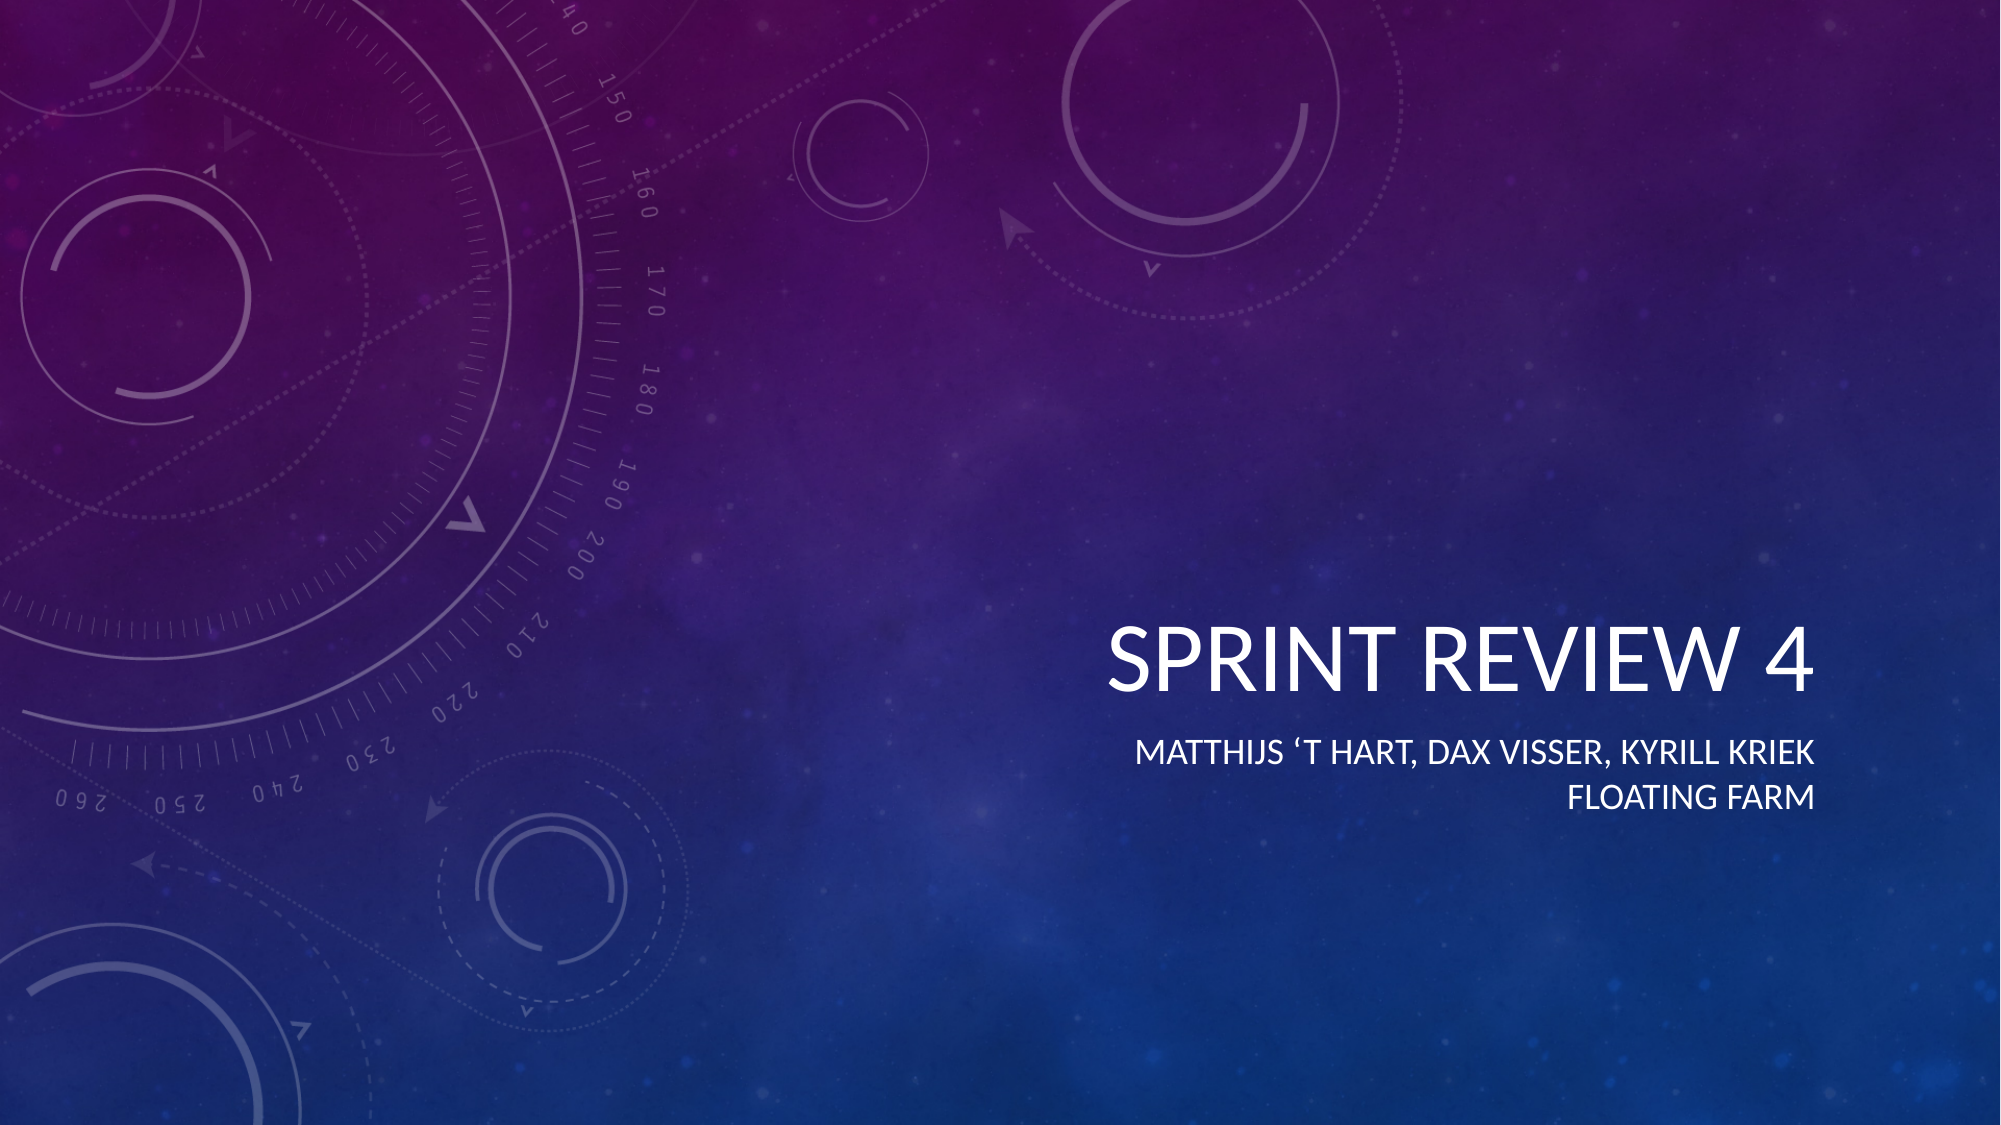

# Sprint review 4
Matthijs ‘t Hart, Dax Visser, Kyrill Kriek
Floating Farm